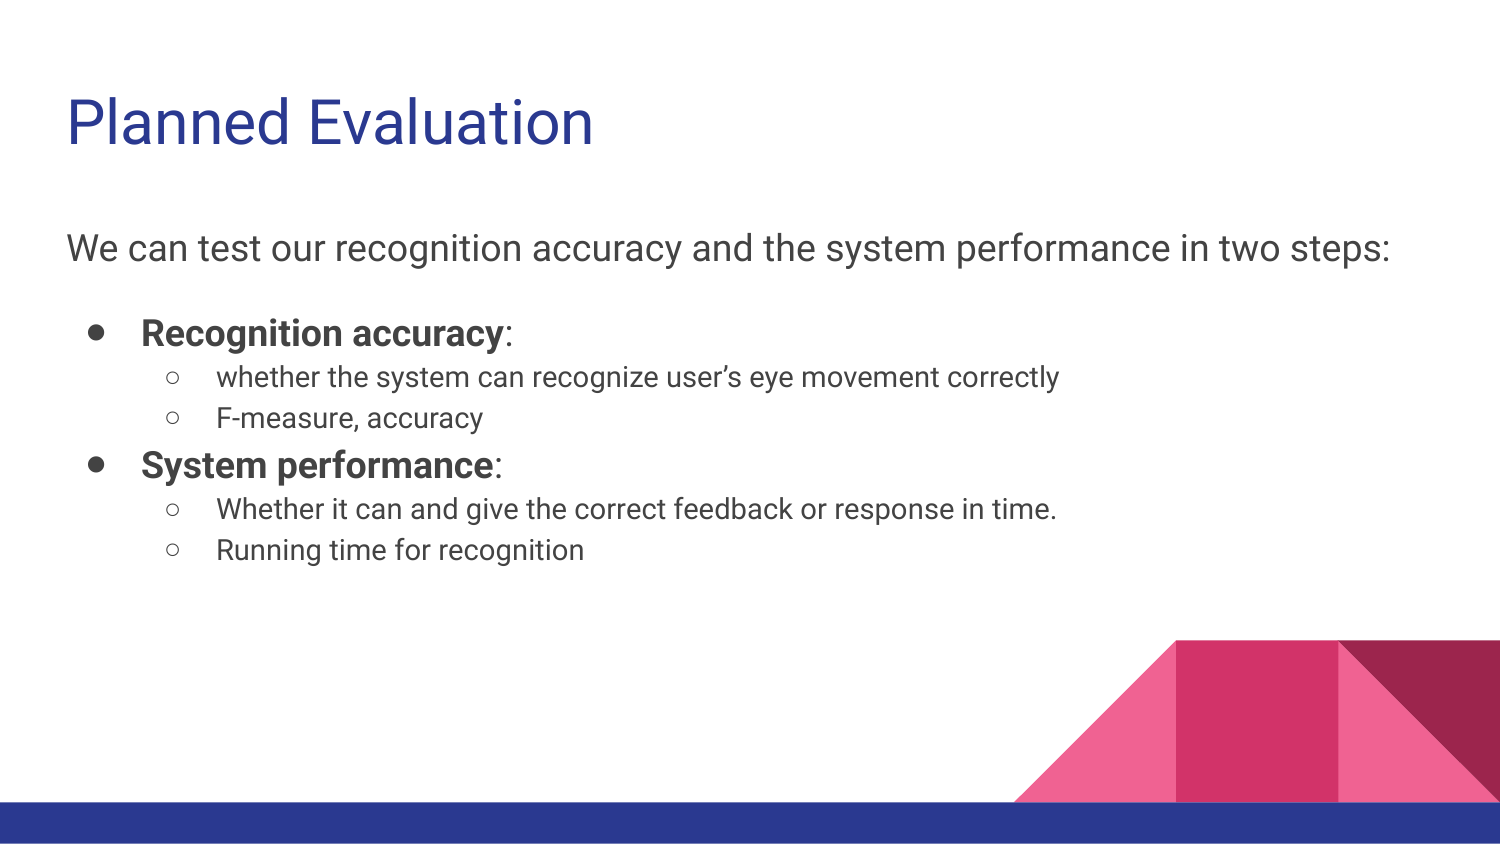

# Planned Evaluation

We can test our recognition accuracy and the system performance in two steps:
Recognition accuracy:
whether the system can recognize user’s eye movement correctly
F-measure, accuracy
System performance:
Whether it can and give the correct feedback or response in time.
Running time for recognition